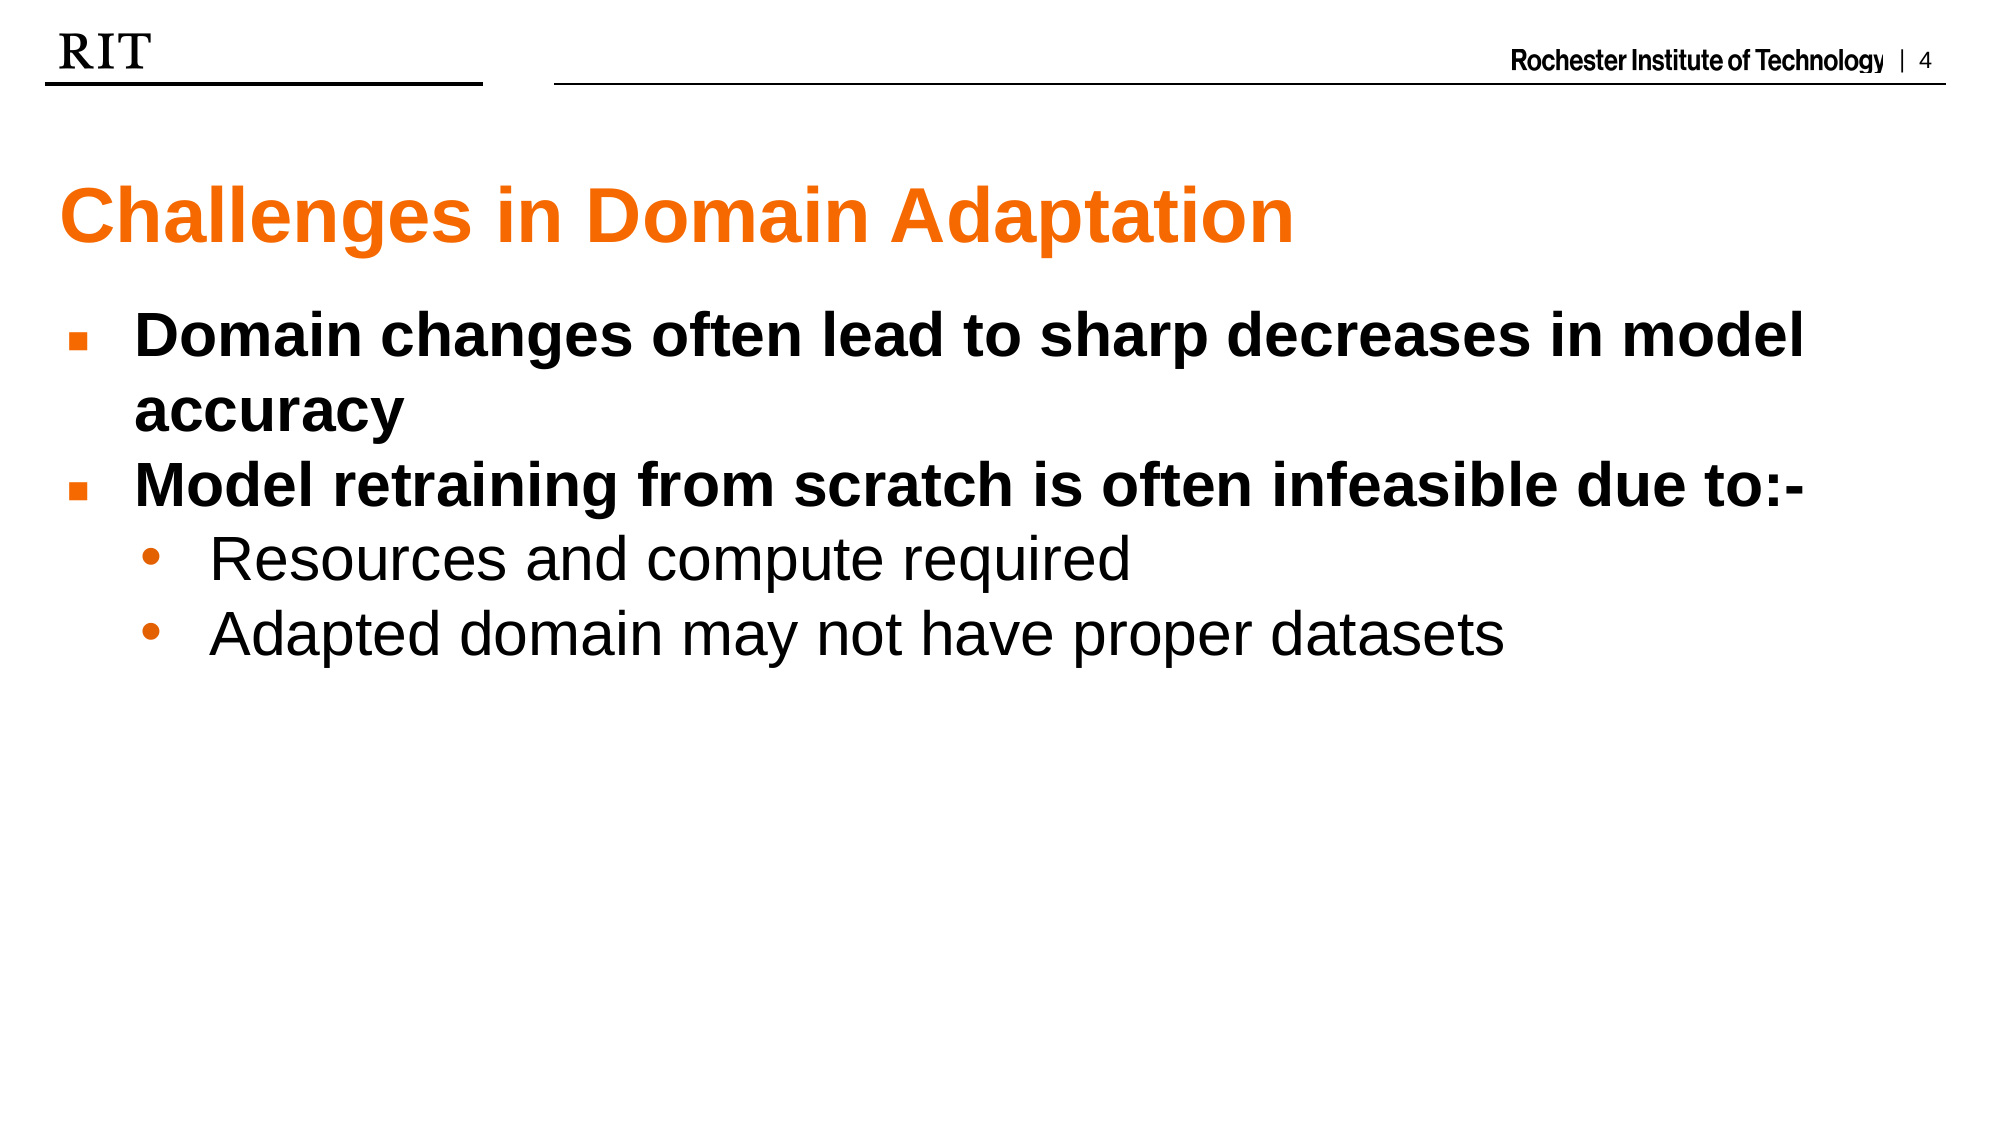

# Challenges in Domain Adaptation
Domain changes often lead to sharp decreases in model accuracy
Model retraining from scratch is often infeasible due to:-
Resources and compute required
Adapted domain may not have proper datasets